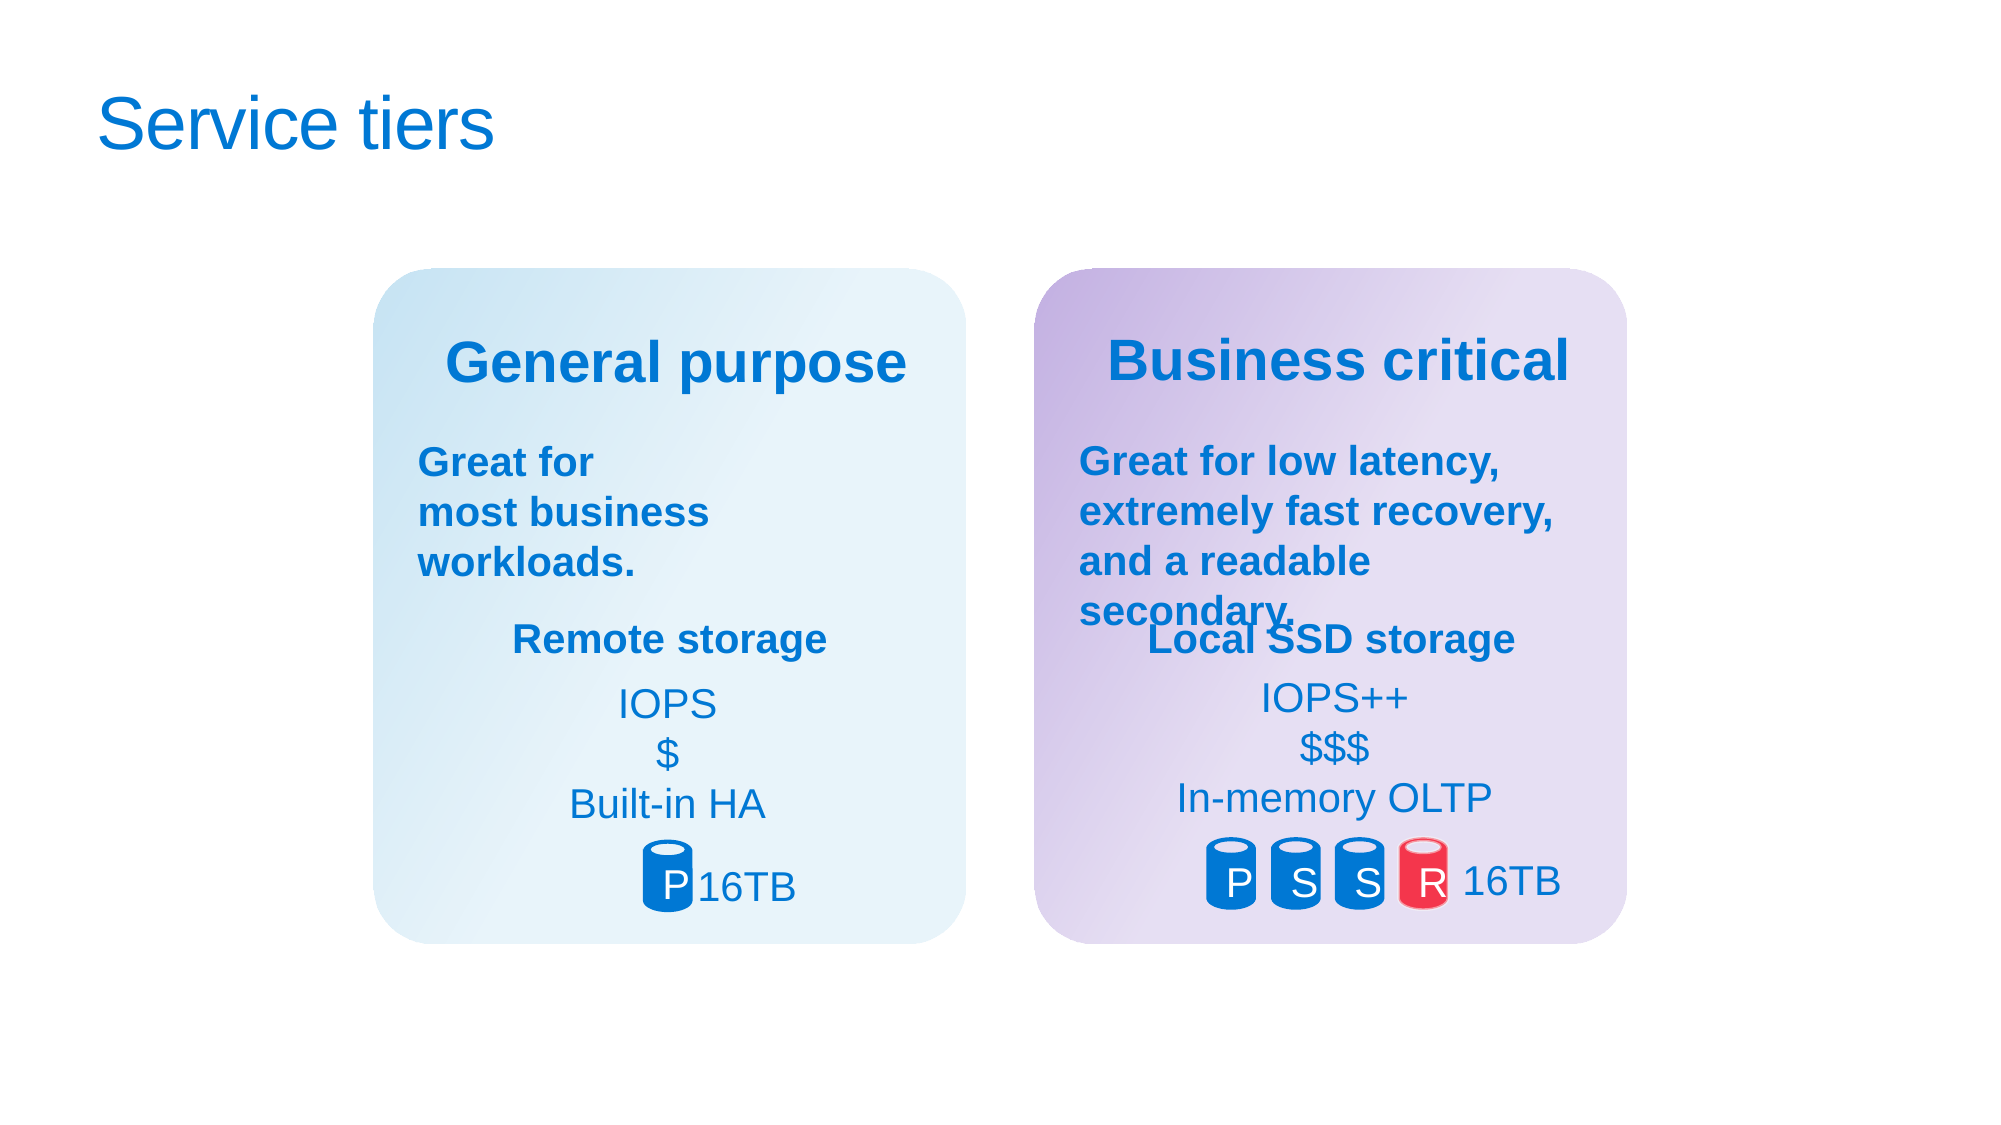

# Service tiers

Business critical
General purpose
Great for low latency,
extremely fast recovery,
and a readable secondary.
Great for
most business workloads.
Remote storage
Local SSD storage

IOPS++
$$$
In-memory OLTP
IOPS
$
Built-in HA

P
S
S
R
P
16TB
16TB